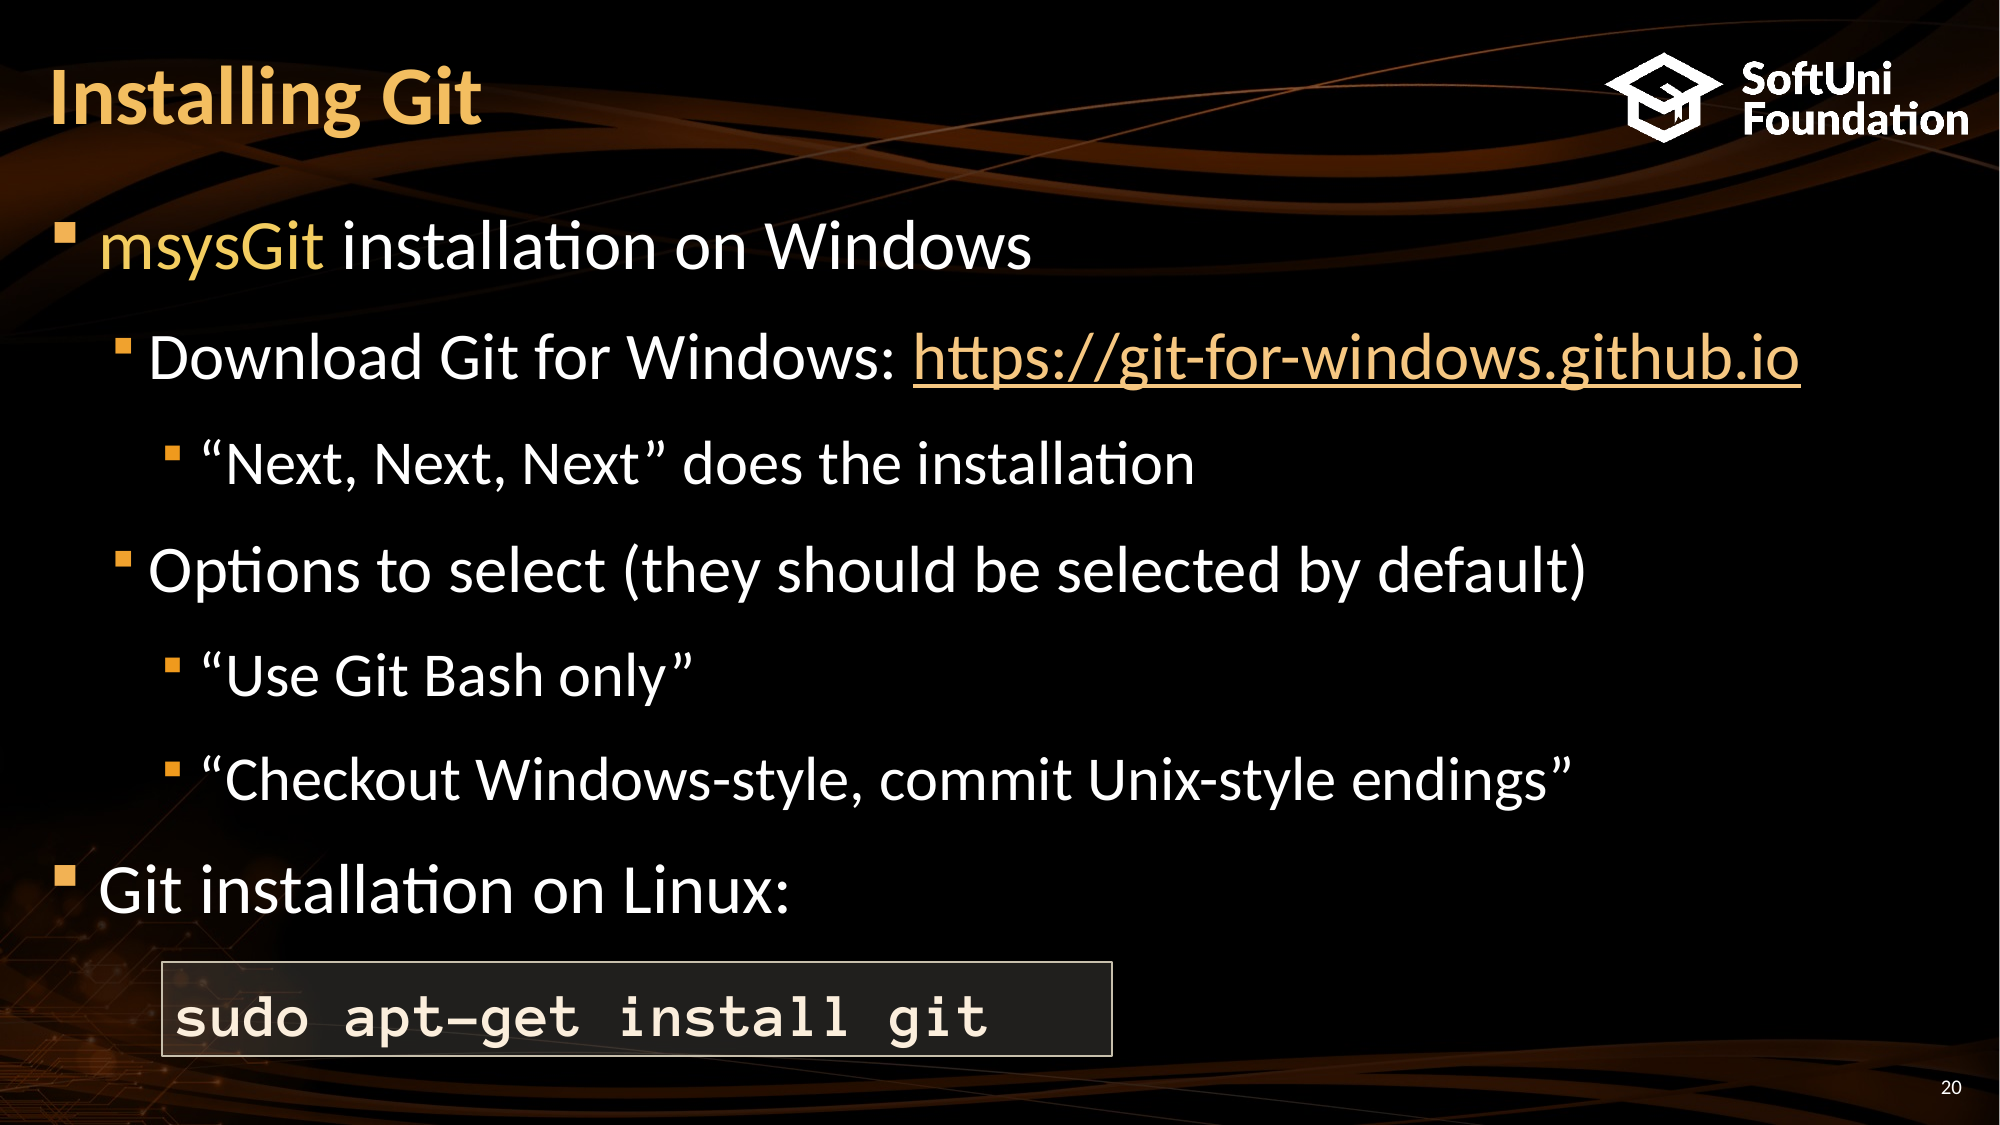

# Installing Git
msysGit installation on Windows
Download Git for Windows: https://git-for-windows.github.io
“Next, Next, Next” does the installation
Options to select (they should be selected by default)
“Use Git Bash only”
“Checkout Windows-style, commit Unix-style endings”
Git installation on Linux:
sudo apt-get install git
20